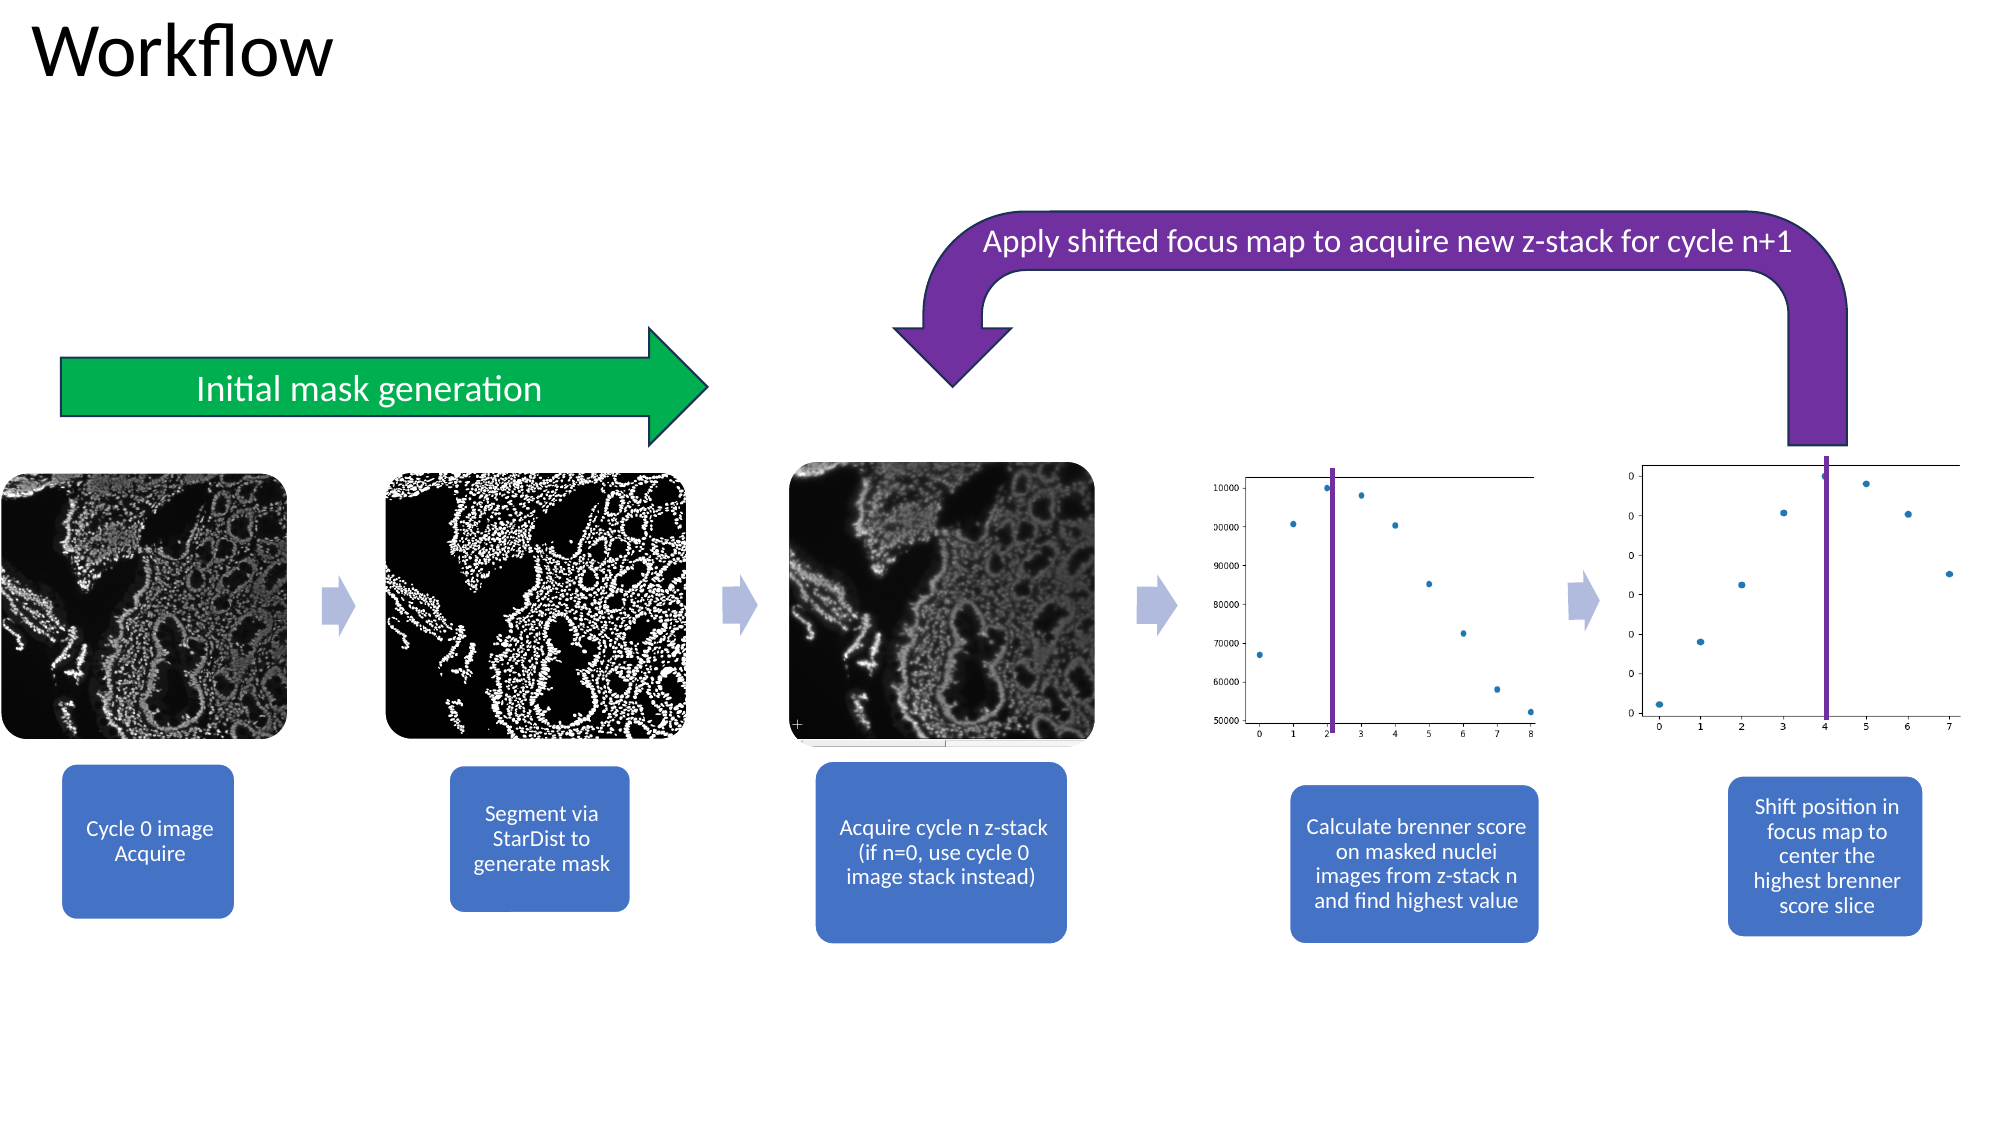

# Workflow
Cycle 0 image Acquire

Segment via StarDist to generate mask

Acquire cycle n z-stack (if n=0, use cycle 0 image stack instead)

Calculate brenner score on masked nuclei images from z-stack n and find highest value

Shift position in focus map to center the highest brenner score slice

Apply shifted focus map to acquire new z-stack for cycle n+1
Initial mask generation